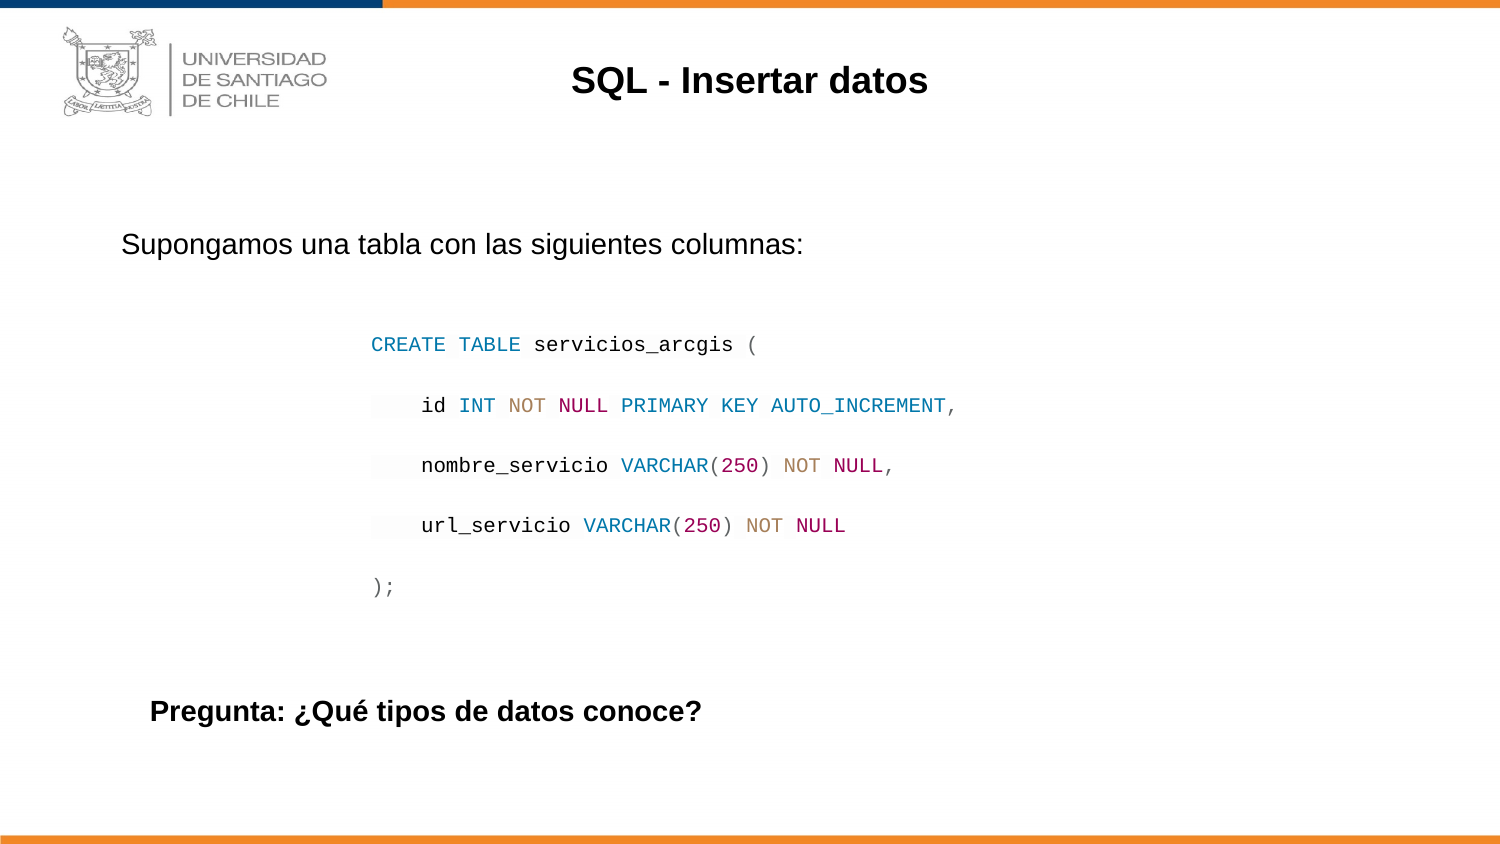

SQL - Insertar datos
Supongamos una tabla con las siguientes columnas:

CREATE TABLE servicios_arcgis (
    id INT NOT NULL PRIMARY KEY AUTO_INCREMENT,
    nombre_servicio VARCHAR(250) NOT NULL,
    url_servicio VARCHAR(250) NOT NULL
);

Pregunta: ¿Qué tipos de datos conoce?